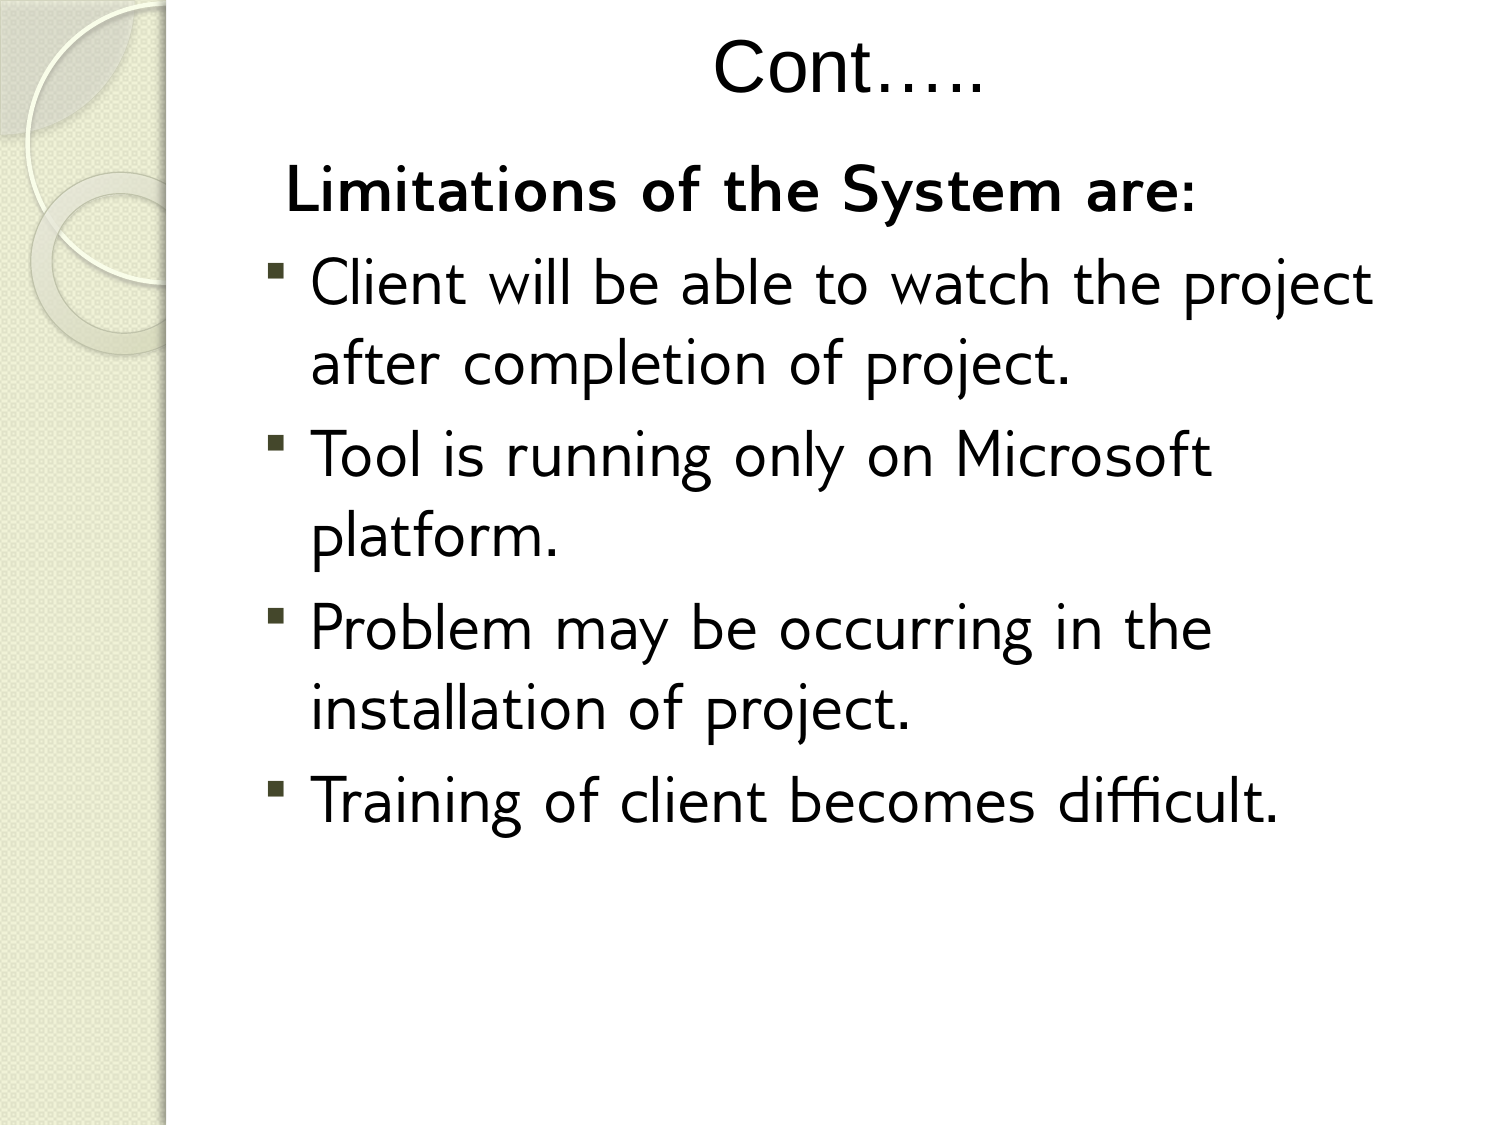

# Cont…..
 Limitations of the System are:
Client will be able to watch the project after completion of project.
Tool is running only on Microsoft platform.
Problem may be occurring in the installation of project.
Training of client becomes difficult.